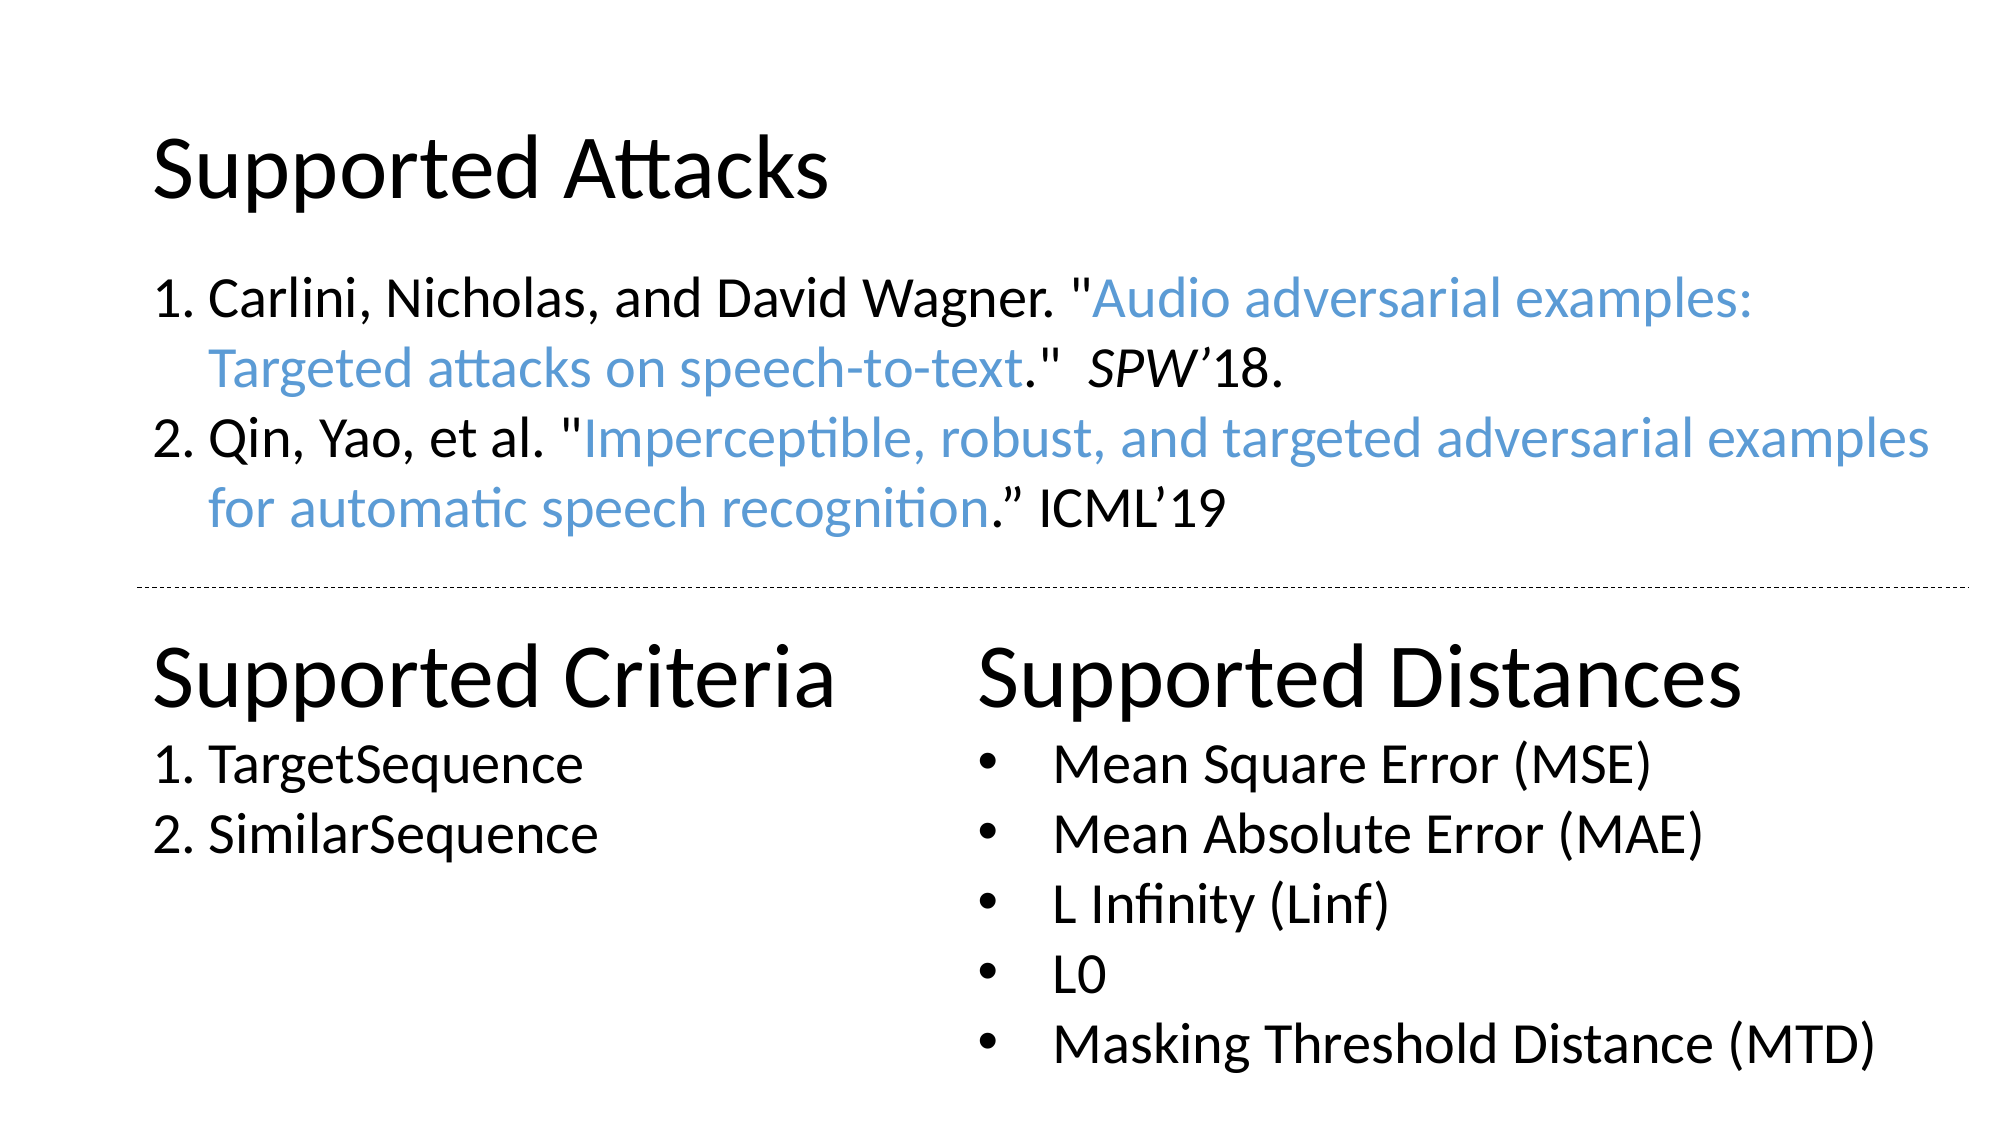

# Supported Attacks
Carlini, Nicholas, and David Wagner. "Audio adversarial examples: Targeted attacks on speech-to-text."  SPW’18.
Qin, Yao, et al. "Imperceptible, robust, and targeted adversarial examples for automatic speech recognition.” ICML’19
Supported Criteria
TargetSequence
SimilarSequence
Supported Distances
Mean Square Error (MSE)
Mean Absolute Error (MAE)
L Infinity (Linf)
L0
Masking Threshold Distance (MTD)